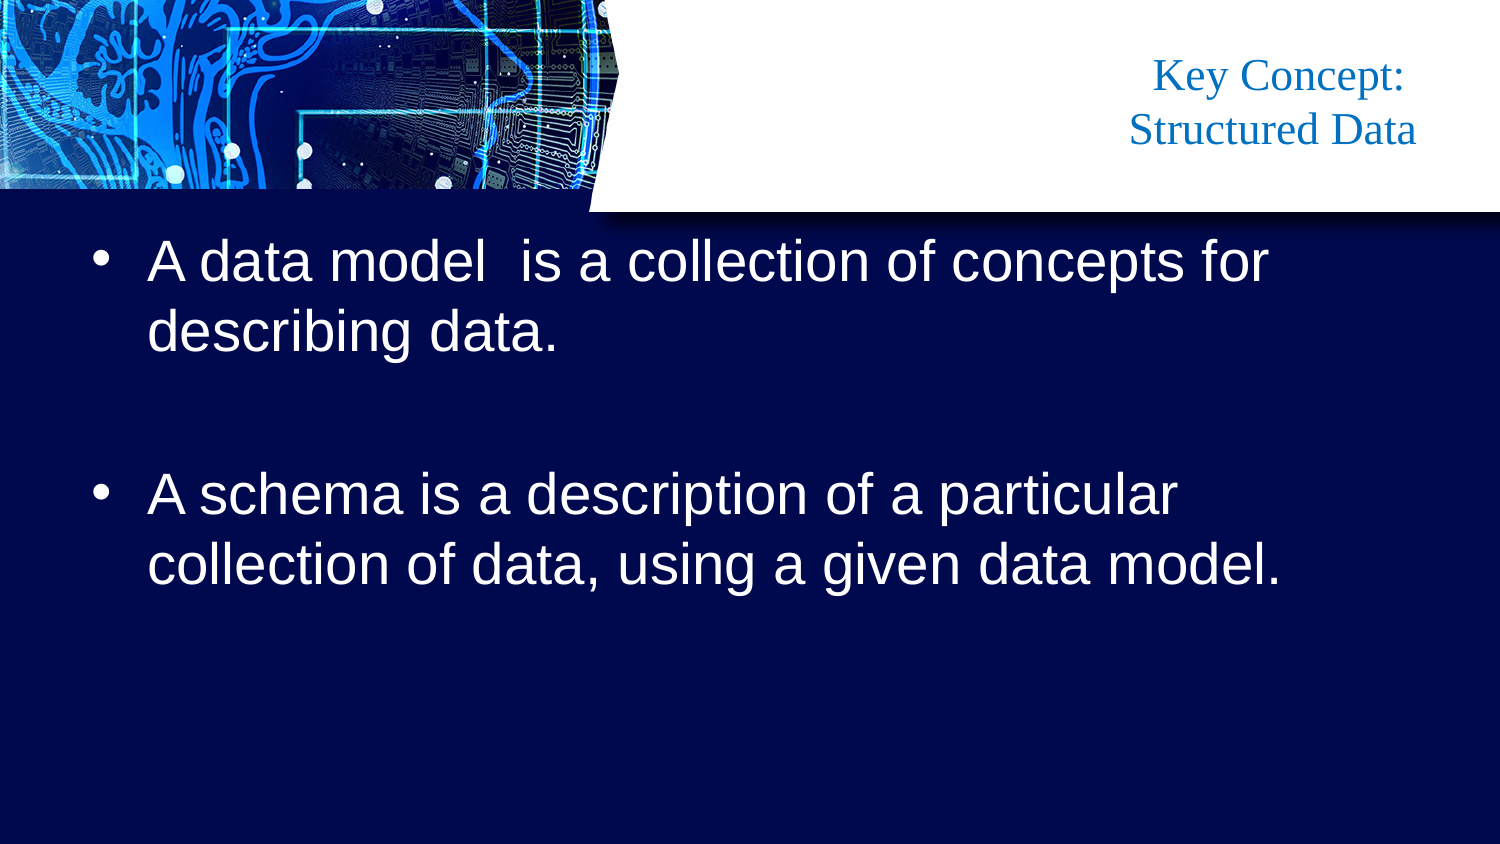

# Key Concept: Structured Data
A data model  is a collection of concepts for describing data.

A schema is a description of a particular collection of data, using a given data model.